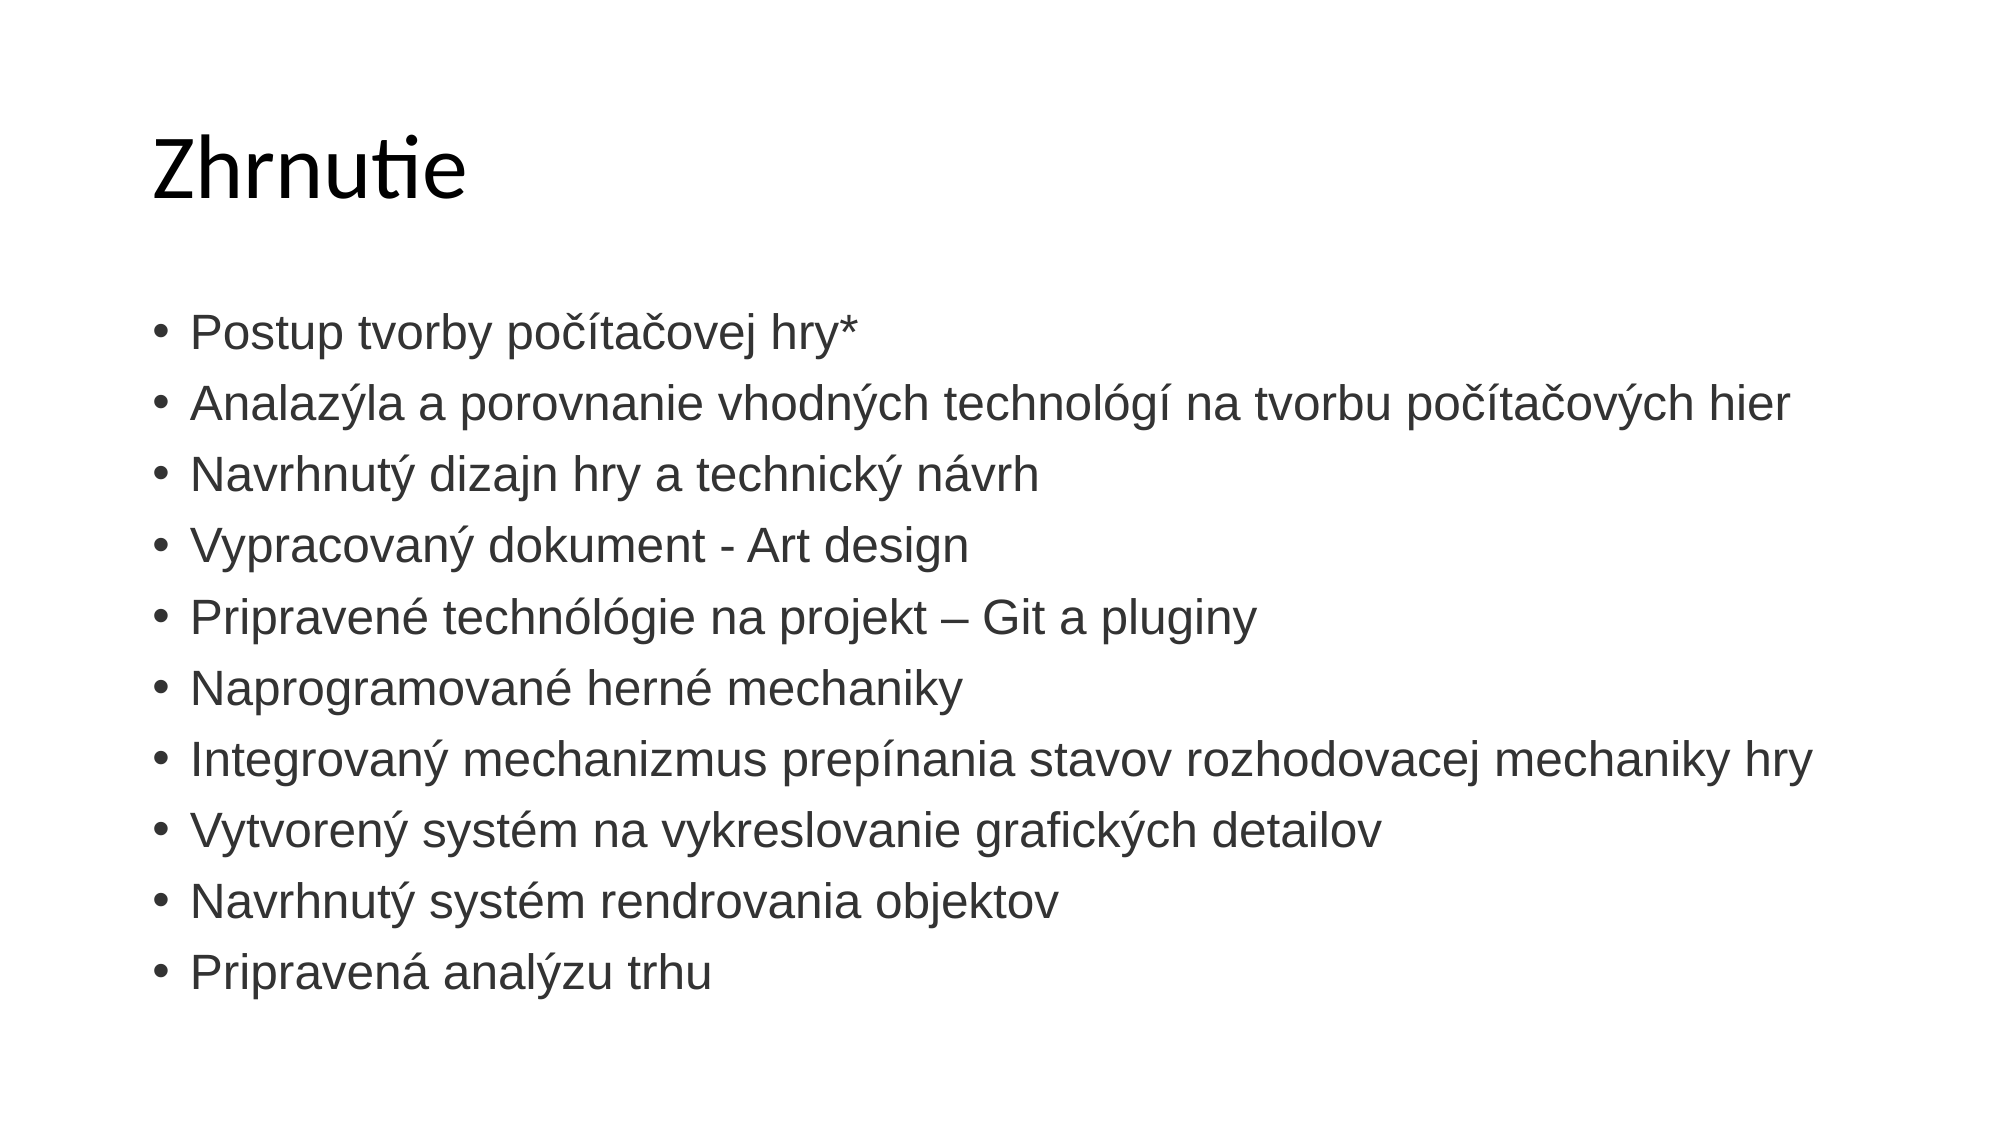

# Zhrnutie
Postup tvorby počítačovej hry*
Analazýla a porovnanie vhodných technológí na tvorbu počítačových hier
Navrhnutý dizajn hry a technický návrh
Vypracovaný dokument - Art design
Pripravené technólógie na projekt – Git a pluginy
Naprogramované herné mechaniky
Integrovaný mechanizmus prepínania stavov rozhodovacej mechaniky hry
Vytvorený systém na vykreslovanie grafických detailov
Navrhnutý systém rendrovania objektov
Pripravená analýzu trhu